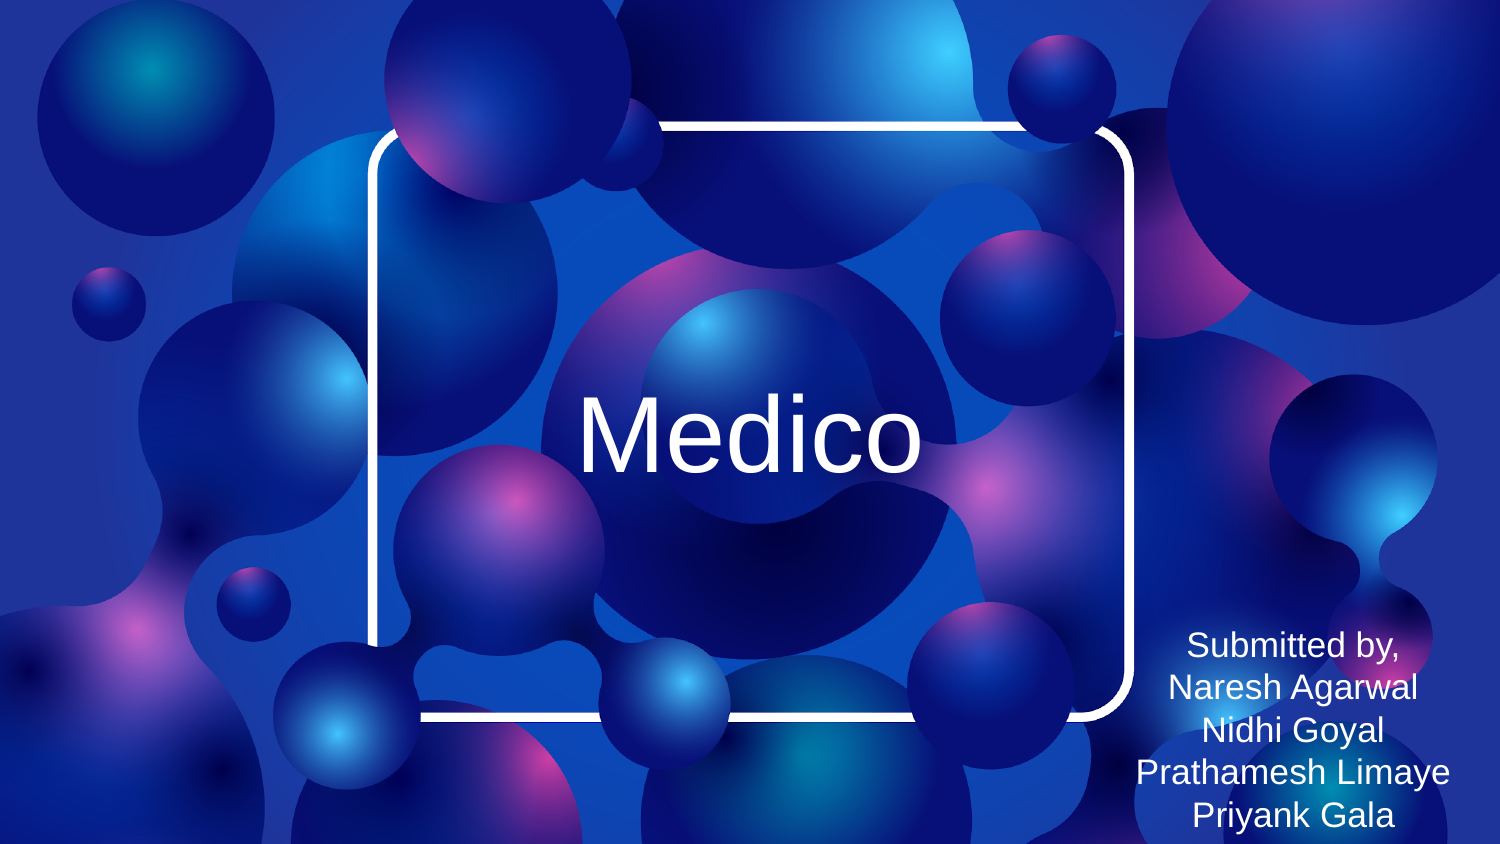

# Medico
Submitted by,
Naresh Agarwal
Nidhi Goyal
Prathamesh Limaye
Priyank Gala